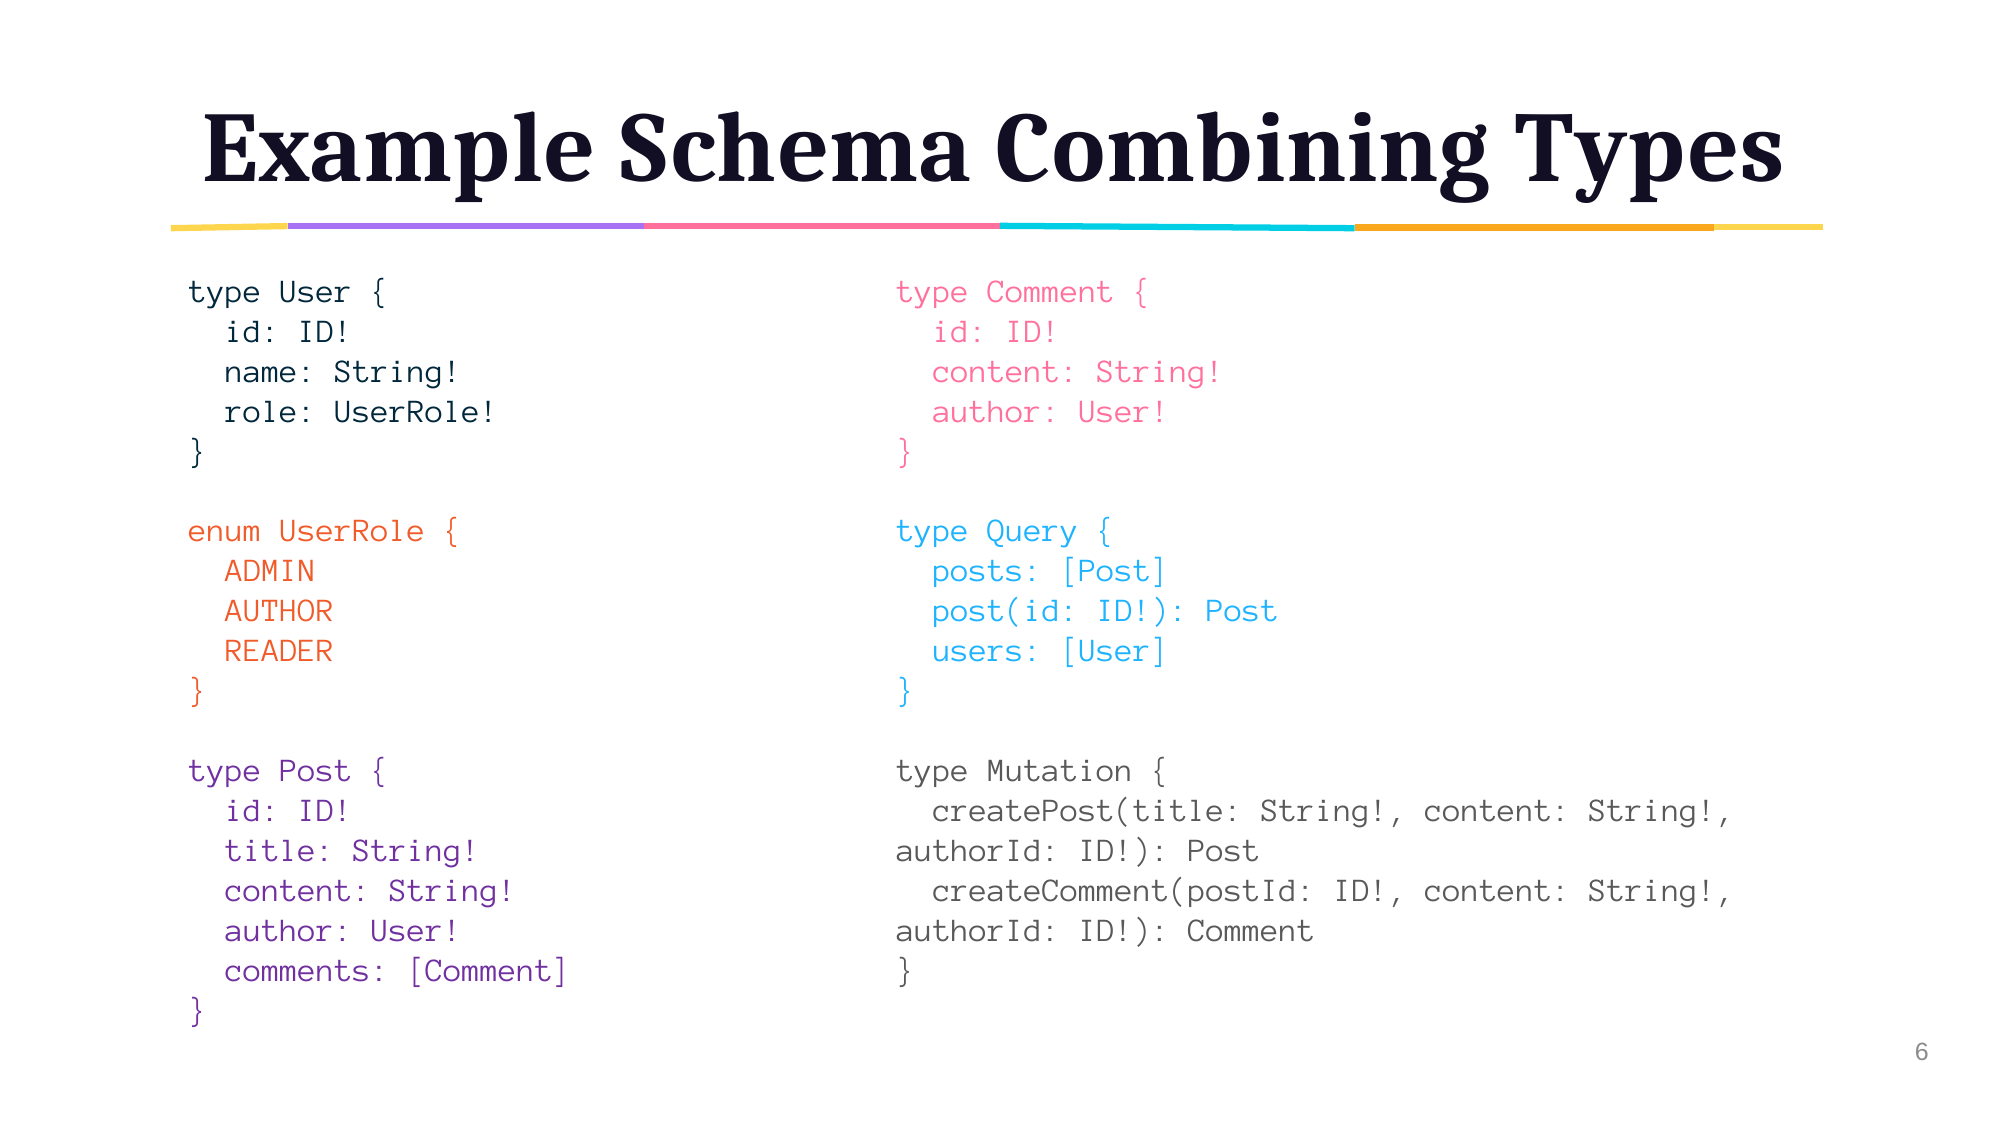

# Example Schema Combining Types
type User {
  id: ID!
  name: String!
  role: UserRole!
}

enum UserRole {
  ADMIN
  AUTHOR
  READER
}

type Post {
  id: ID!
  title: String!
  content: String!
  author: User!
  comments: [Comment]
}

type Comment {
  id: ID!
  content: String!
  author: User!
}

type Query {
  posts: [Post]
  post(id: ID!): Post
  users: [User]
}

type Mutation {
  createPost(title: String!, content: String!, authorId: ID!): Post
  createComment(postId: ID!, content: String!, authorId: ID!): Comment
}
6